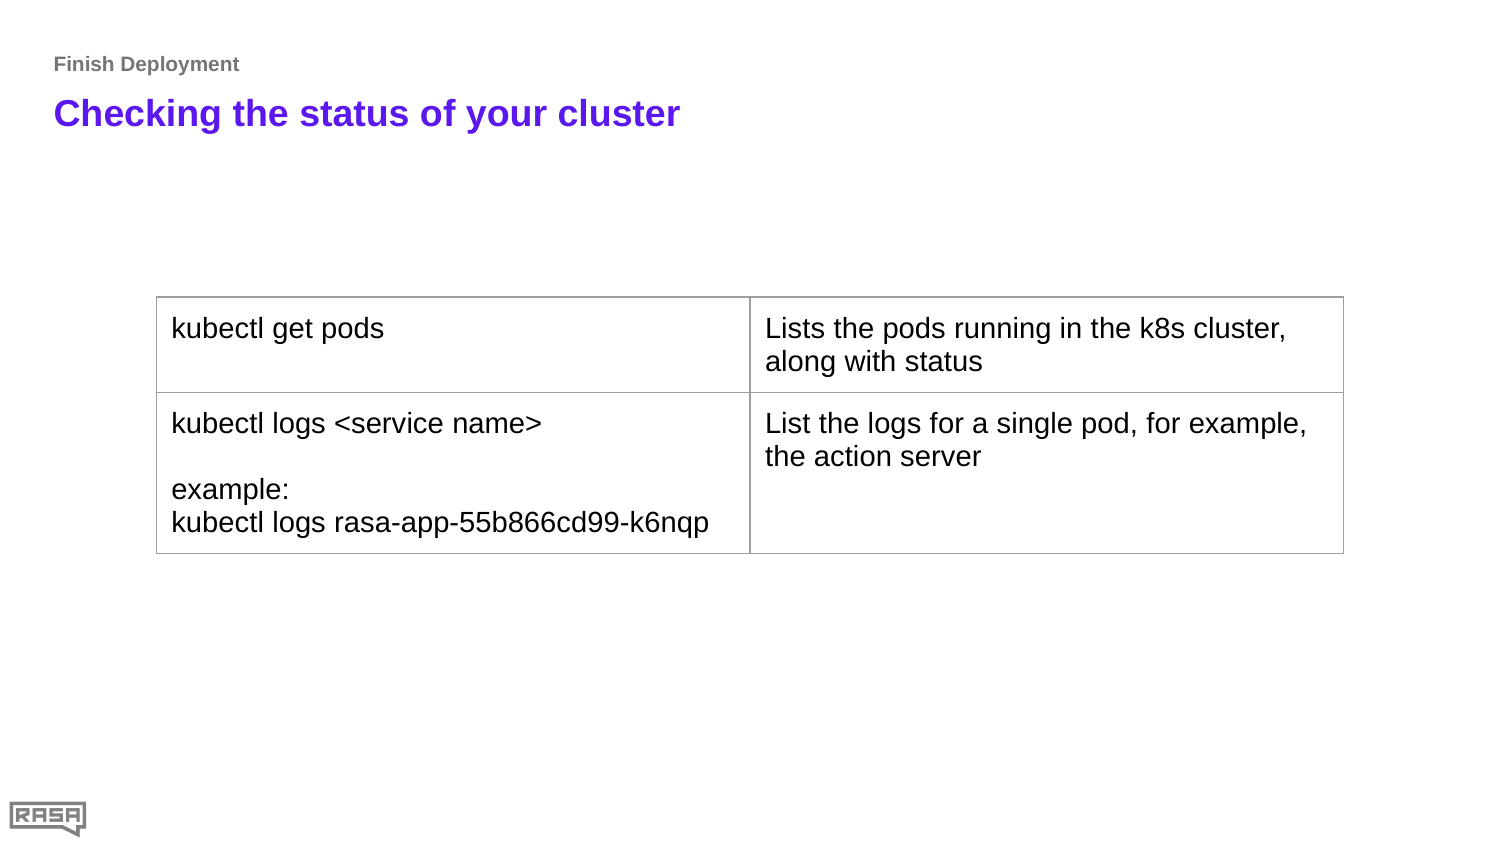

Finish Deployment
# Checking the status of your cluster
| kubectl get pods | Lists the pods running in the k8s cluster, along with status |
| --- | --- |
| kubectl logs <service name> example: kubectl logs rasa-app-55b866cd99-k6nqp | List the logs for a single pod, for example, the action server |